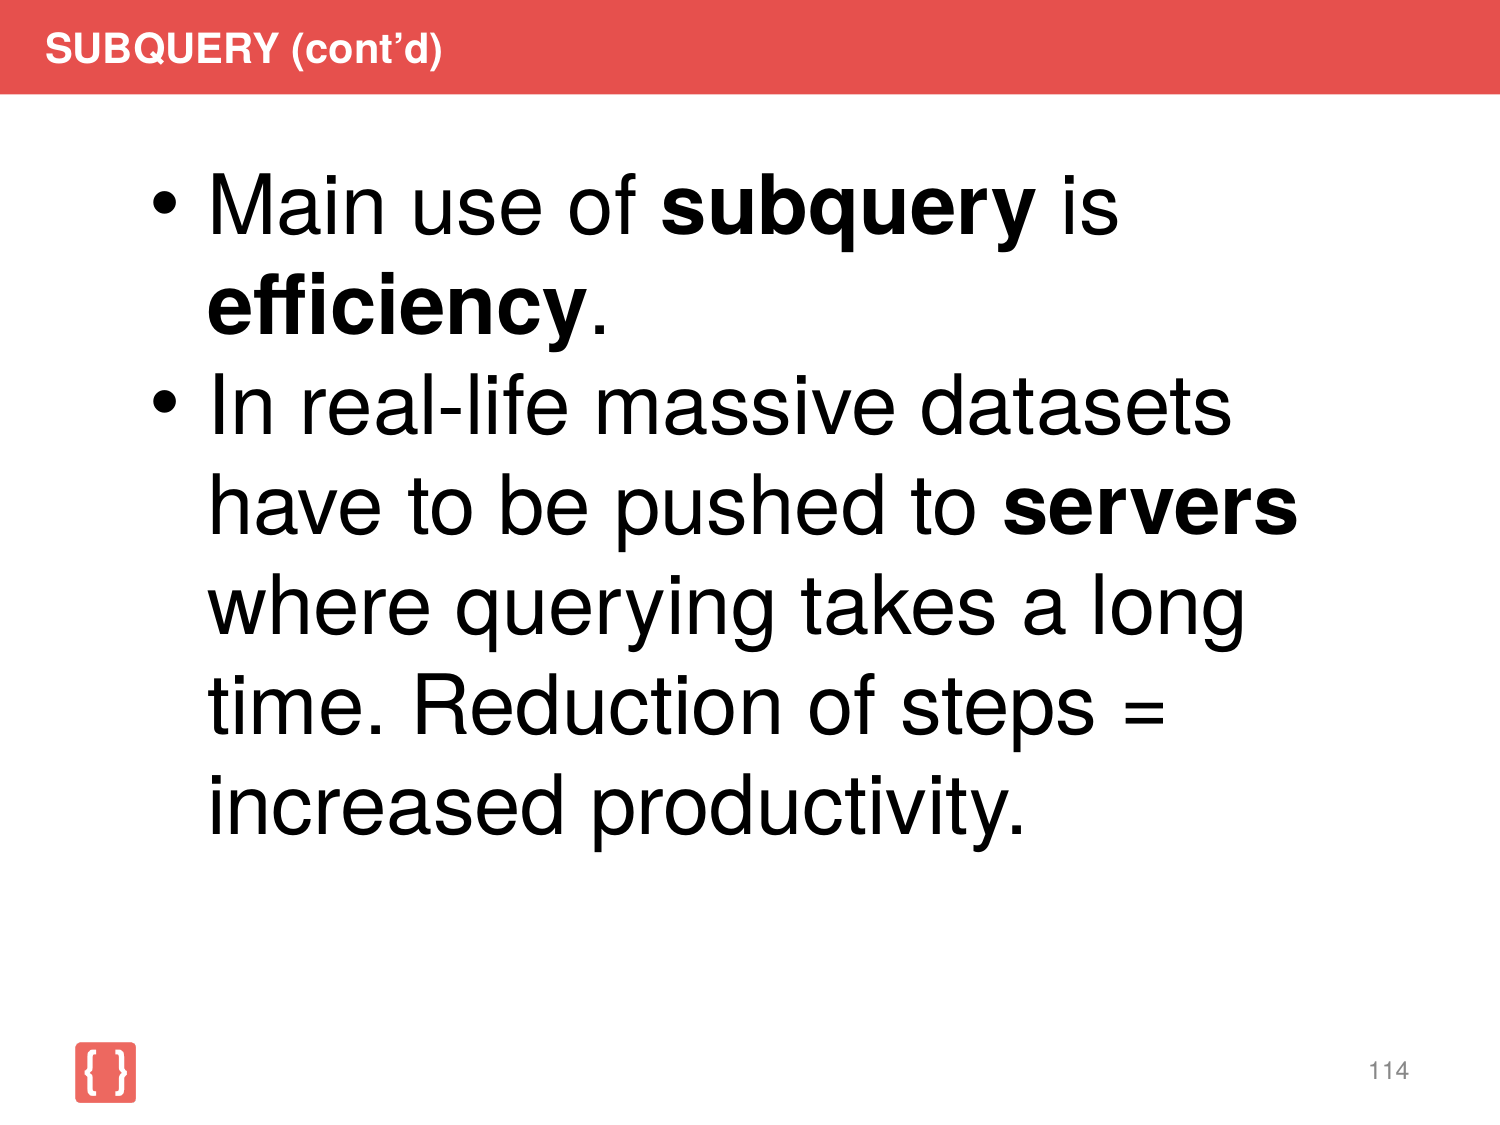

# SUBQUERY (cont’d)
Main use of subquery is efficiency.
In real-life massive datasets have to be pushed to servers where querying takes a long time. Reduction of steps = increased productivity.

114